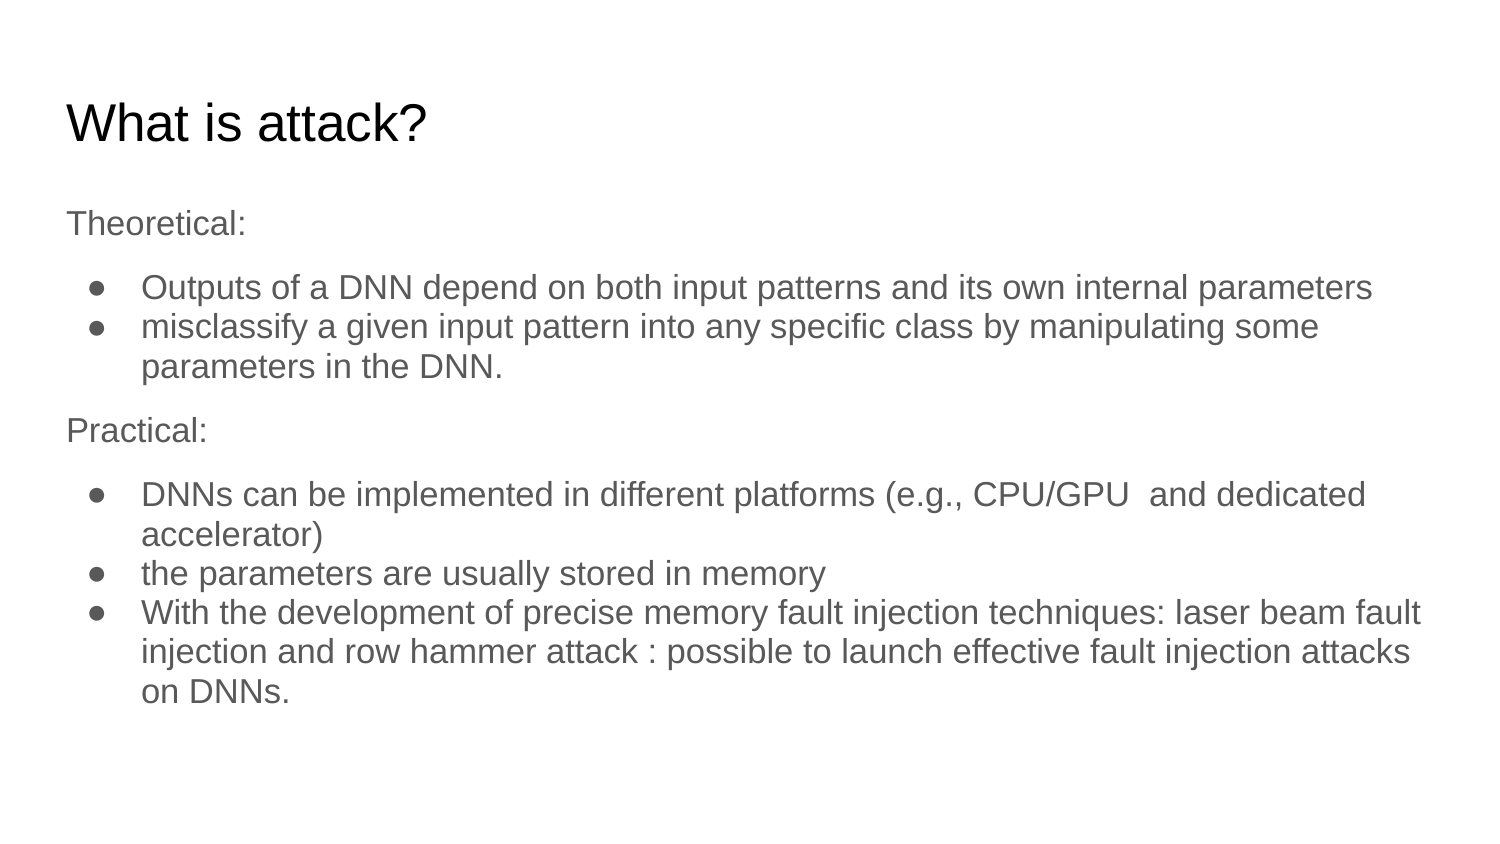

# What is attack?
Theoretical:
Outputs of a DNN depend on both input patterns and its own internal parameters
misclassify a given input pattern into any specific class by manipulating some parameters in the DNN.
Practical:
DNNs can be implemented in different platforms (e.g., CPU/GPU  and dedicated accelerator)
the parameters are usually stored in memory
With the development of precise memory fault injection techniques: laser beam fault injection and row hammer attack : possible to launch effective fault injection attacks on DNNs.